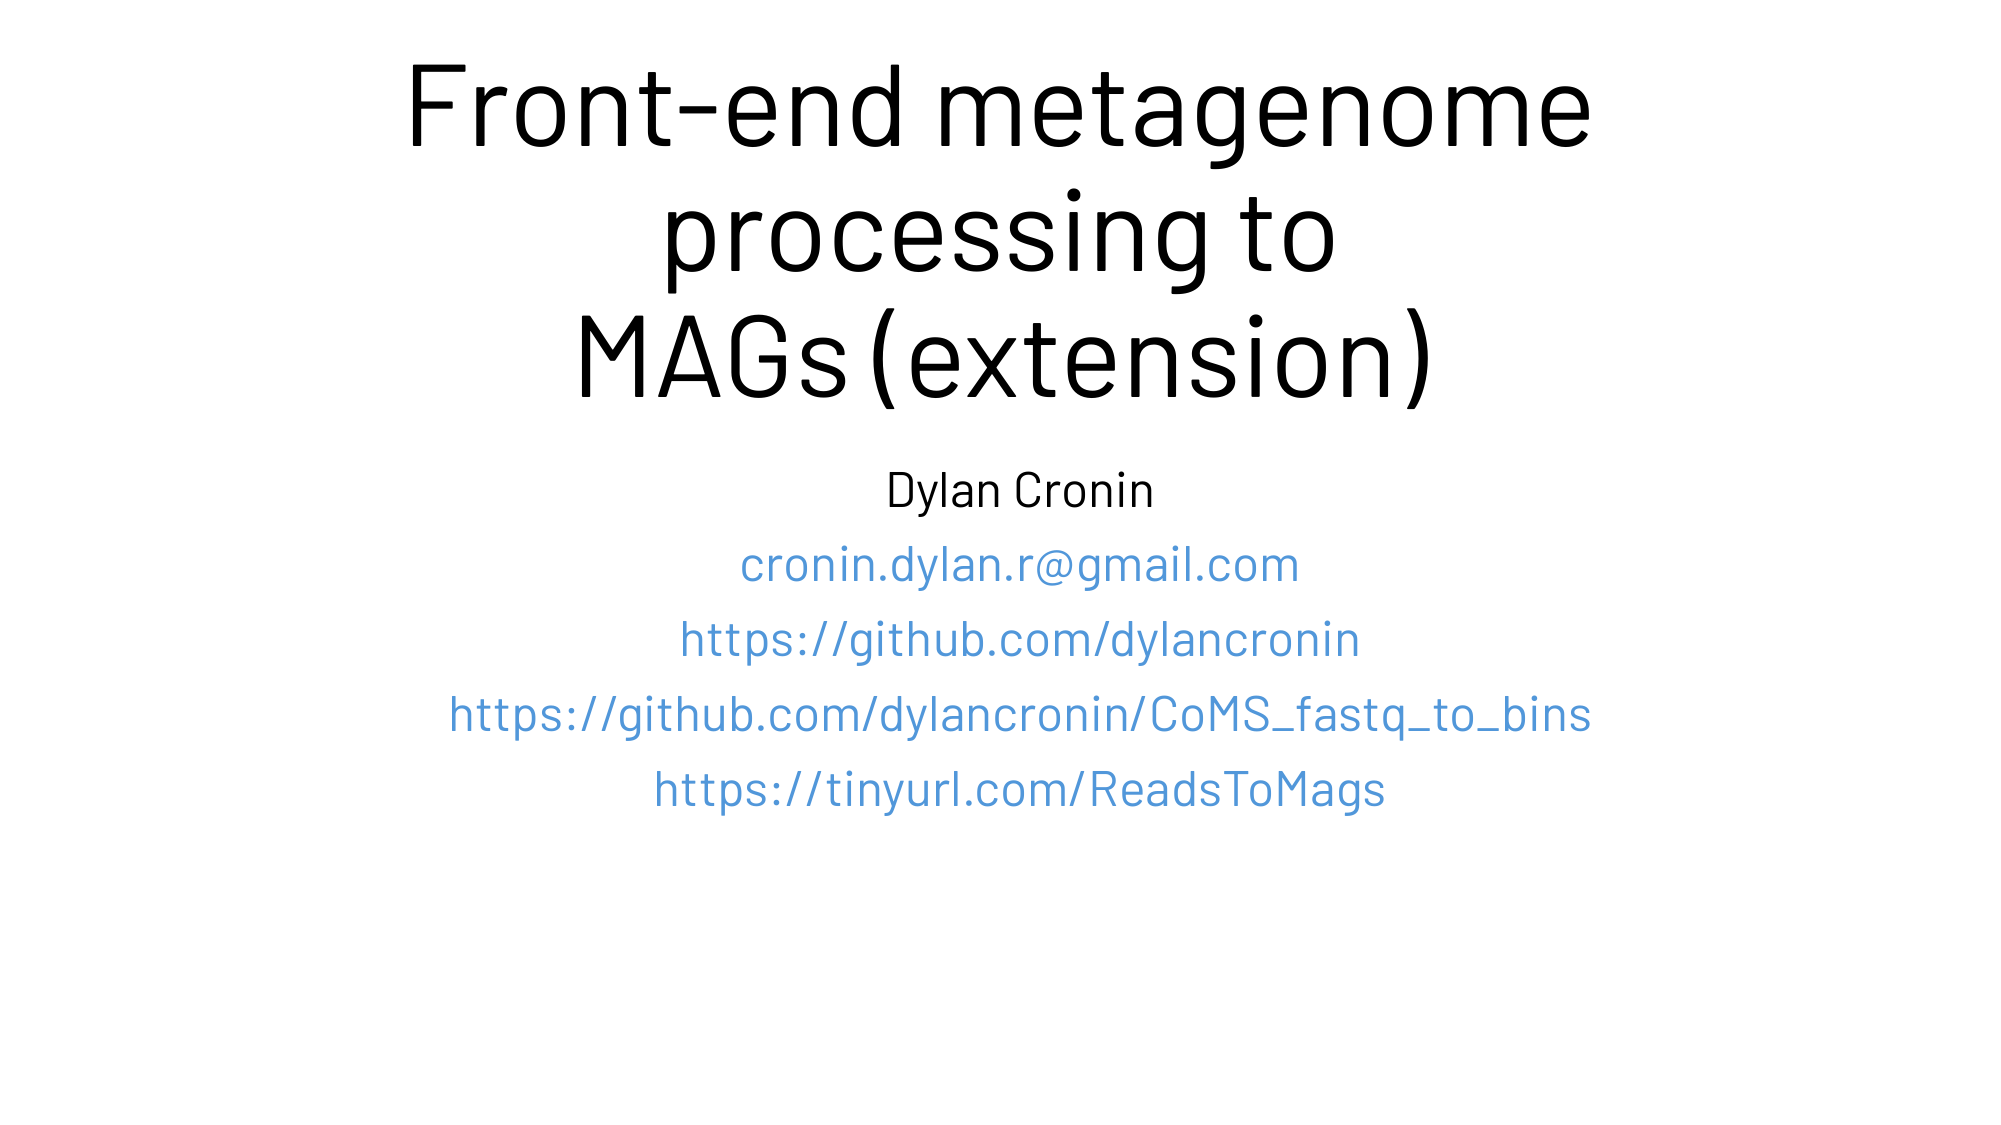

# Front-end metagenome processing to MAGs (extension)
Dylan Cronin
cronin.dylan.r@gmail.com
https://github.com/dylancronin
https://github.com/dylancronin/CoMS_fastq_to_bins
https://tinyurl.com/ReadsToMags